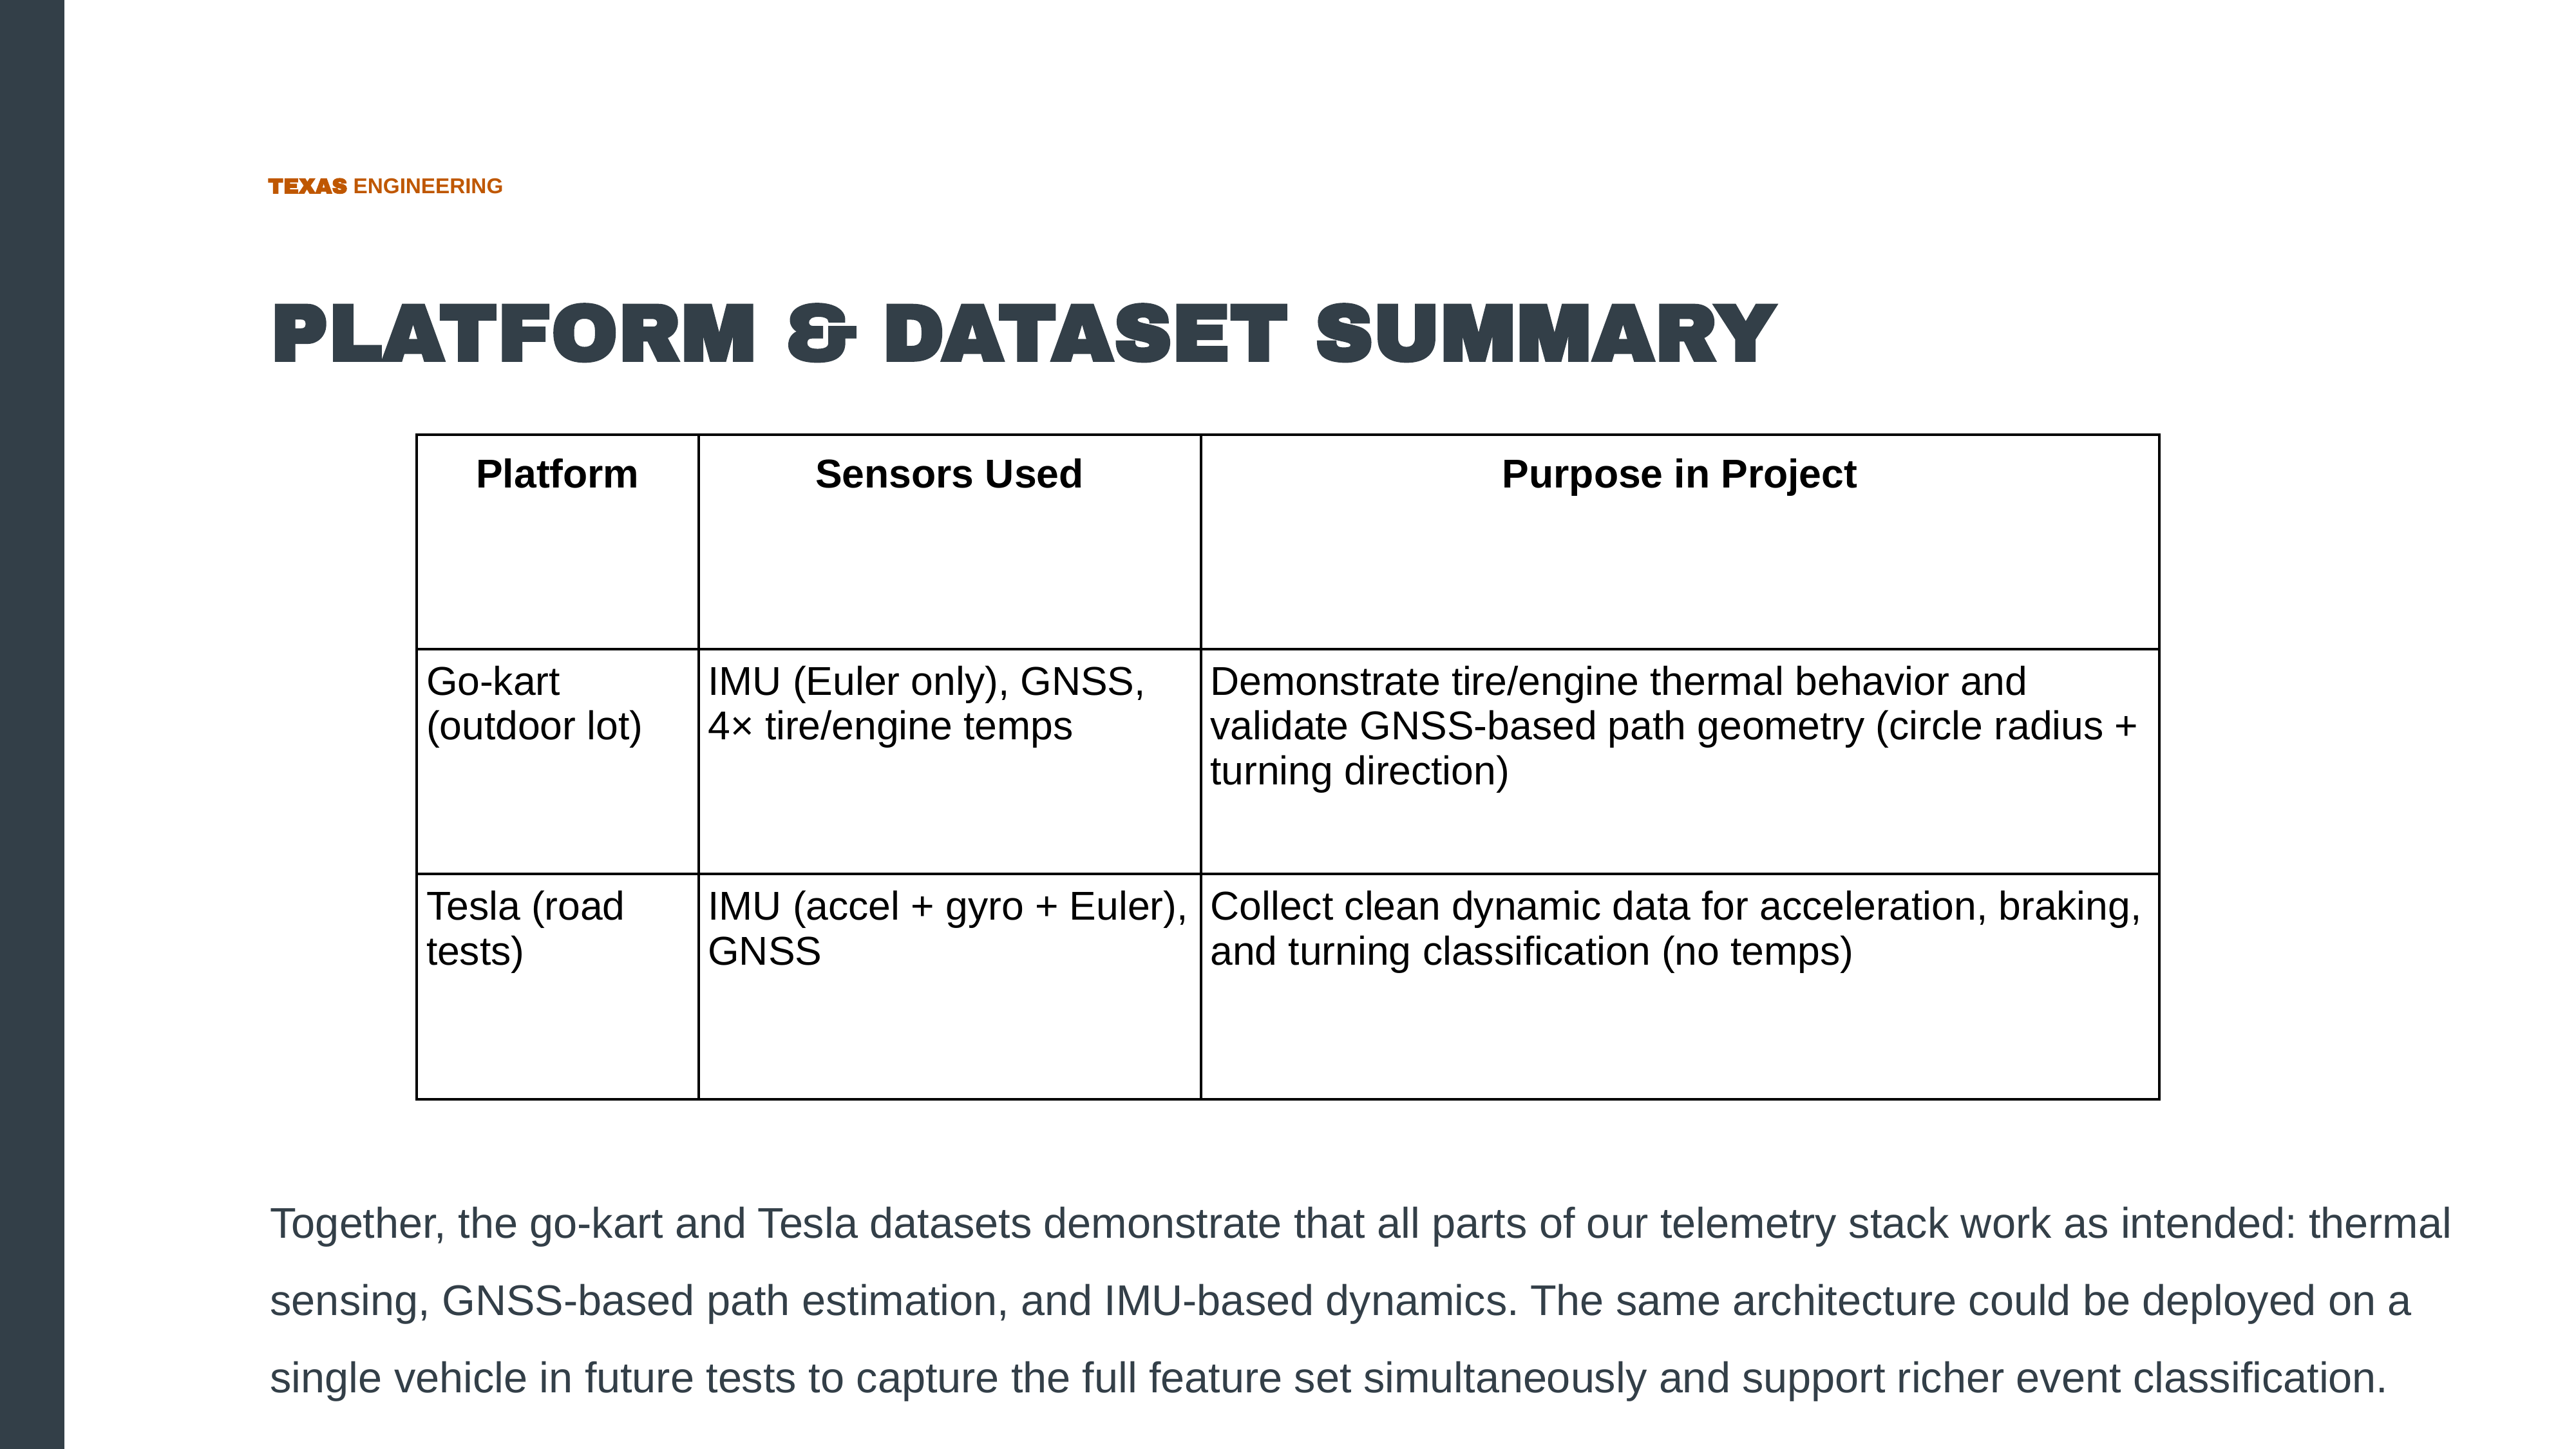

PLATFORM & DATASET SUMMARY
| Platform | Sensors Used | Purpose in Project |
| --- | --- | --- |
| Go-kart (outdoor lot) | IMU (Euler only), GNSS, 4× tire/engine temps | Demonstrate tire/engine thermal behavior and validate GNSS-based path geometry (circle radius + turning direction) |
| Tesla (road tests) | IMU (accel + gyro + Euler), GNSS | Collect clean dynamic data for acceleration, braking, and turning classification (no temps) |
Together, the go-kart and Tesla datasets demonstrate that all parts of our telemetry stack work as intended: thermal sensing, GNSS-based path estimation, and IMU-based dynamics. The same architecture could be deployed on a single vehicle in future tests to capture the full feature set simultaneously and support richer event classification.